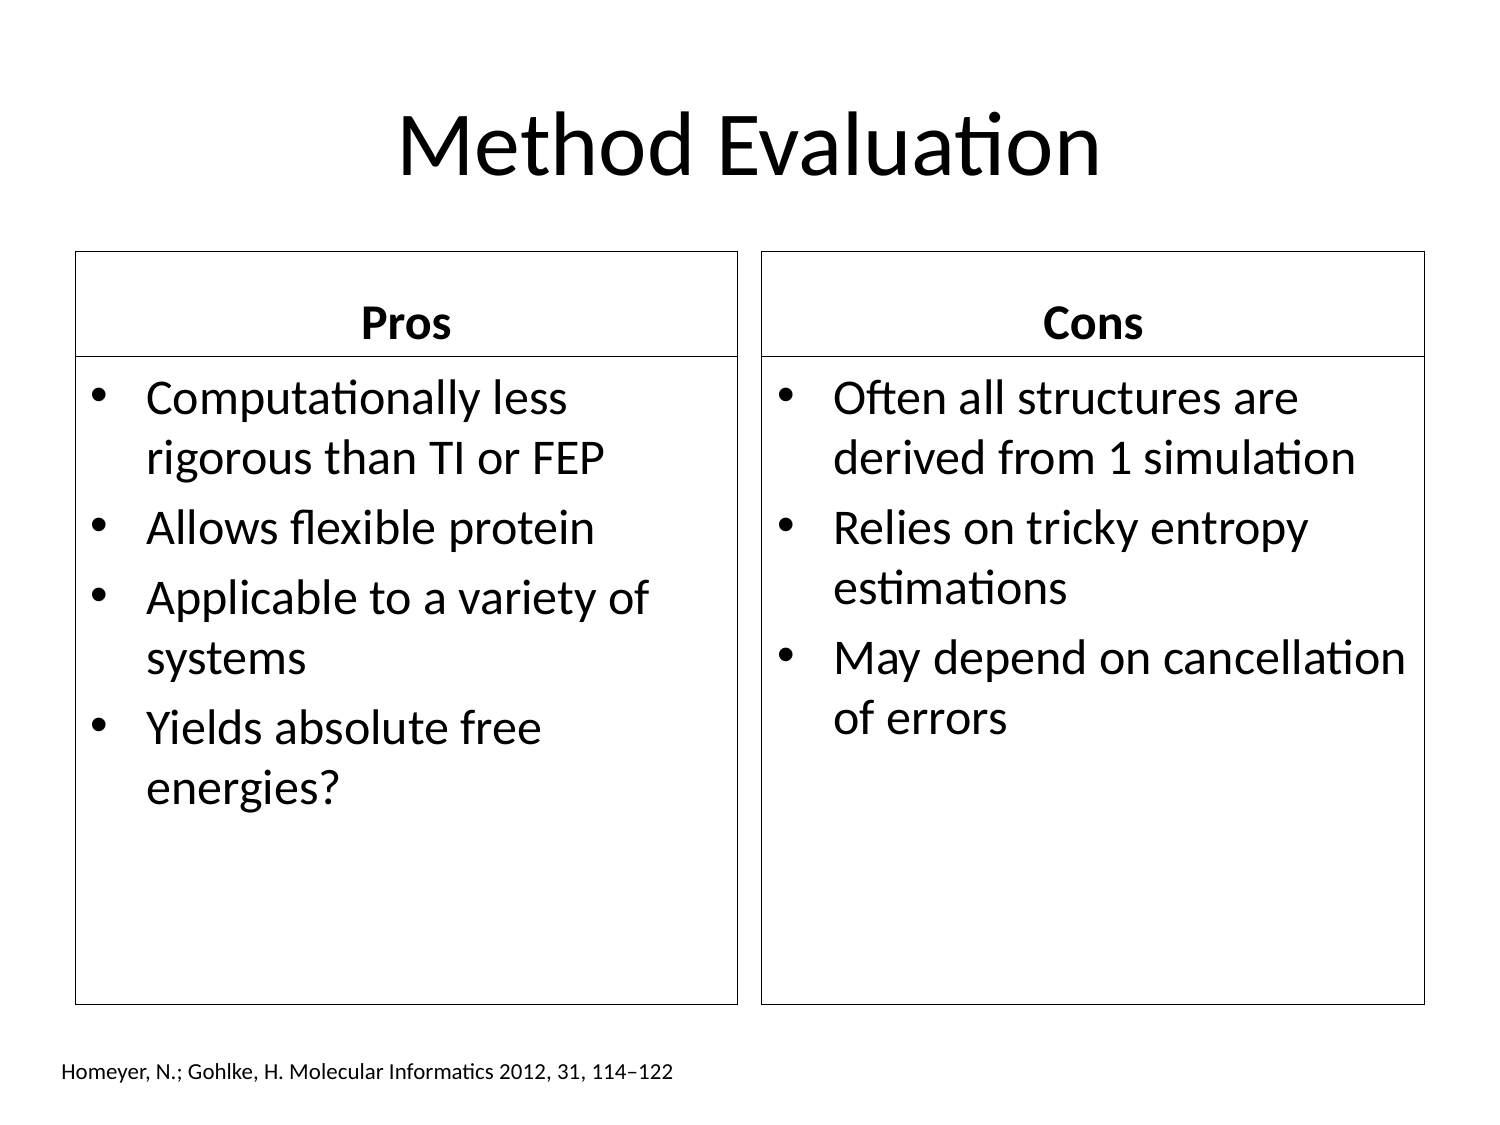

# Method Evaluation
Pros
Cons
Computationally less rigorous than TI or FEP
Allows flexible protein
Applicable to a variety of  systems
Yields absolute free energies?

Often all structures are derived from 1 simulation
Relies on tricky entropy estimations
May depend on cancellation of errors

Homeyer, N.; Gohlke, H. Molecular Informatics 2012, 31, 114–122